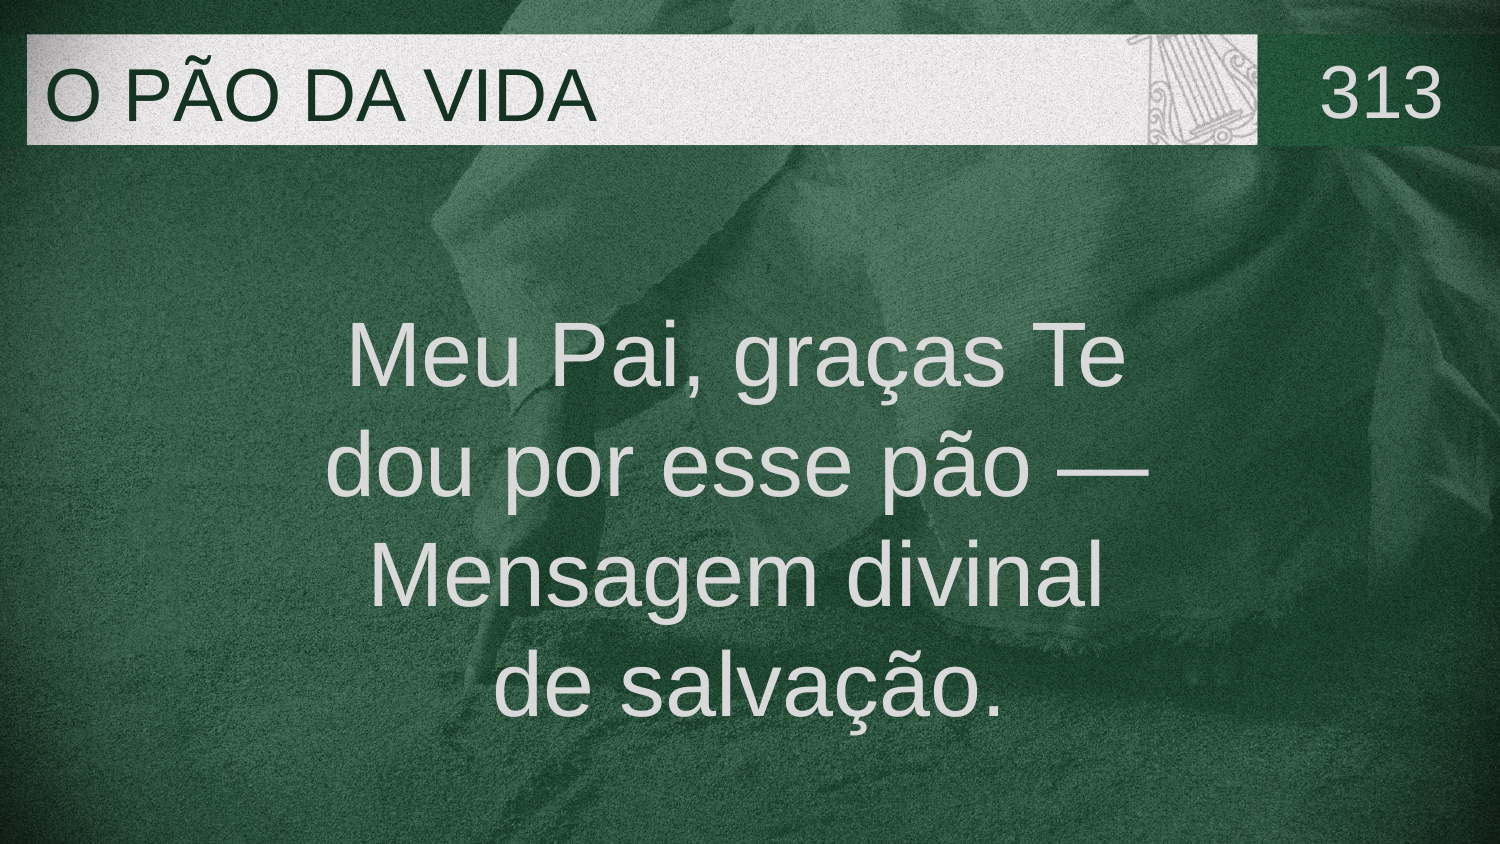

# O PÃO DA VIDA
313
Meu Pai, graças Te
dou por esse pão —
Mensagem divinal
de salvação.